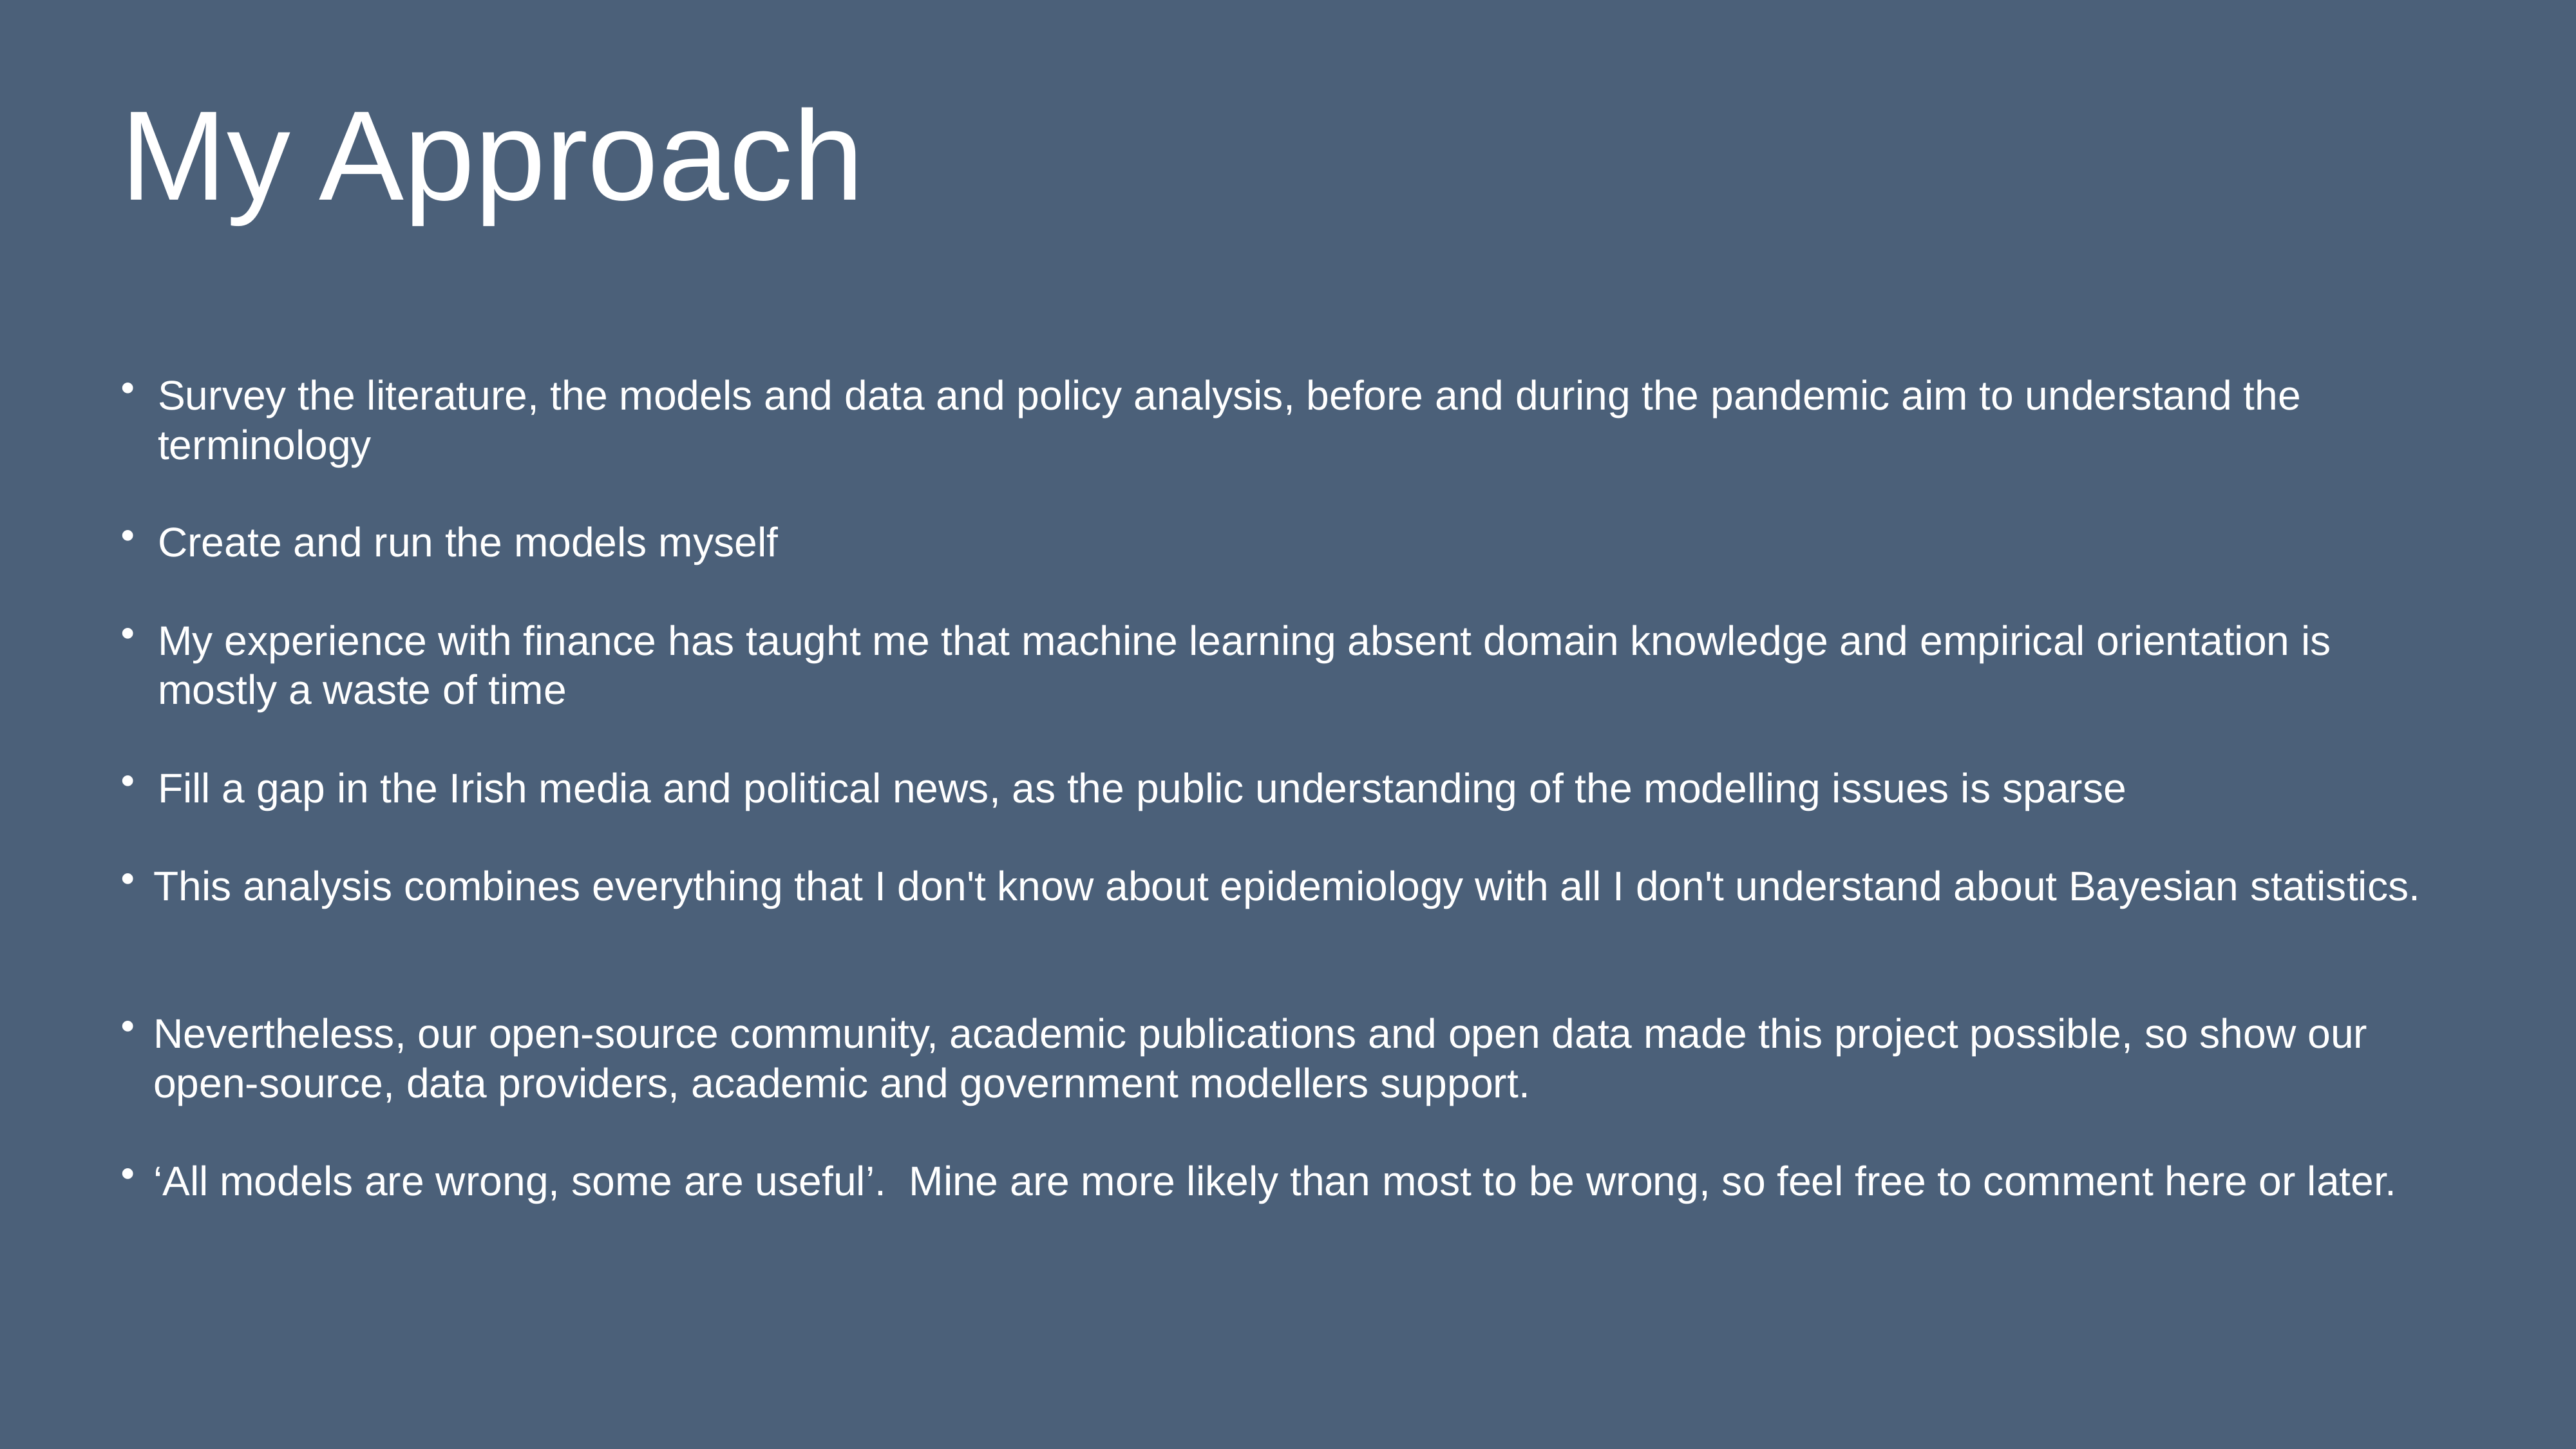

# My Approach
Survey the literature, the models and data and policy analysis, before and during the pandemic aim to understand the terminology
Create and run the models myself
My experience with finance has taught me that machine learning absent domain knowledge and empirical orientation is mostly a waste of time
Fill a gap in the Irish media and political news, as the public understanding of the modelling issues is sparse
This analysis combines everything that I don't know about epidemiology with all I don't understand about Bayesian statistics.
Nevertheless, our open-source community, academic publications and open data made this project possible, so show our open-source, data providers, academic and government modellers support.
‘All models are wrong, some are useful’.  Mine are more likely than most to be wrong, so feel free to comment here or later.
7